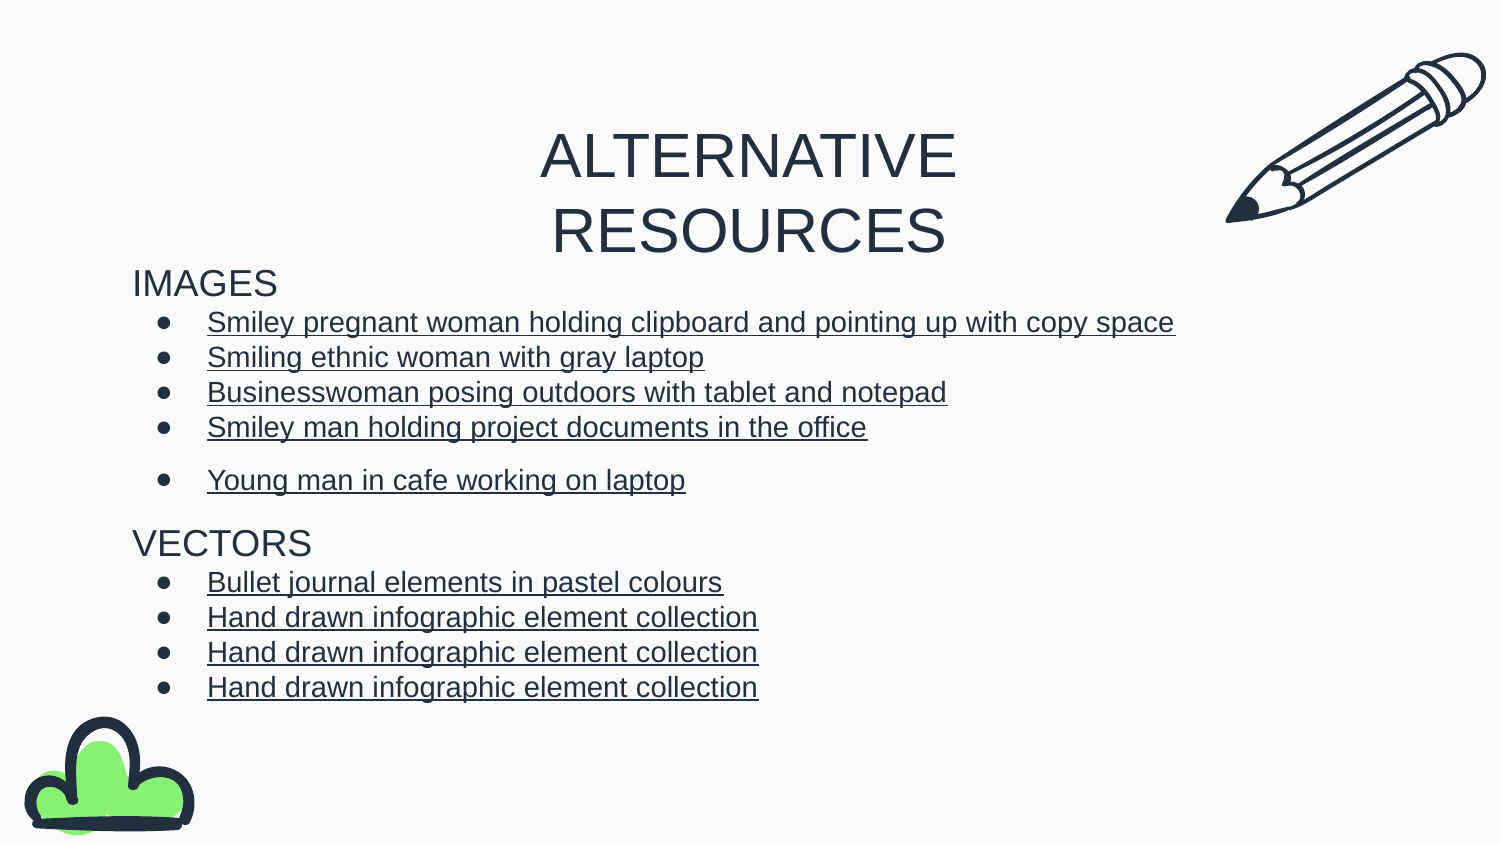

# ALTERNATIVE RESOURCES

IMAGES
Smiley pregnant woman holding clipboard and pointing up with copy space
Smiling ethnic woman with gray laptop
Businesswoman posing outdoors with tablet and notepad
Smiley man holding project documents in the office
Young man in cafe working on laptop
VECTORS
Bullet journal elements in pastel colours
Hand drawn infographic element collection
Hand drawn infographic element collection
Hand drawn infographic element collection